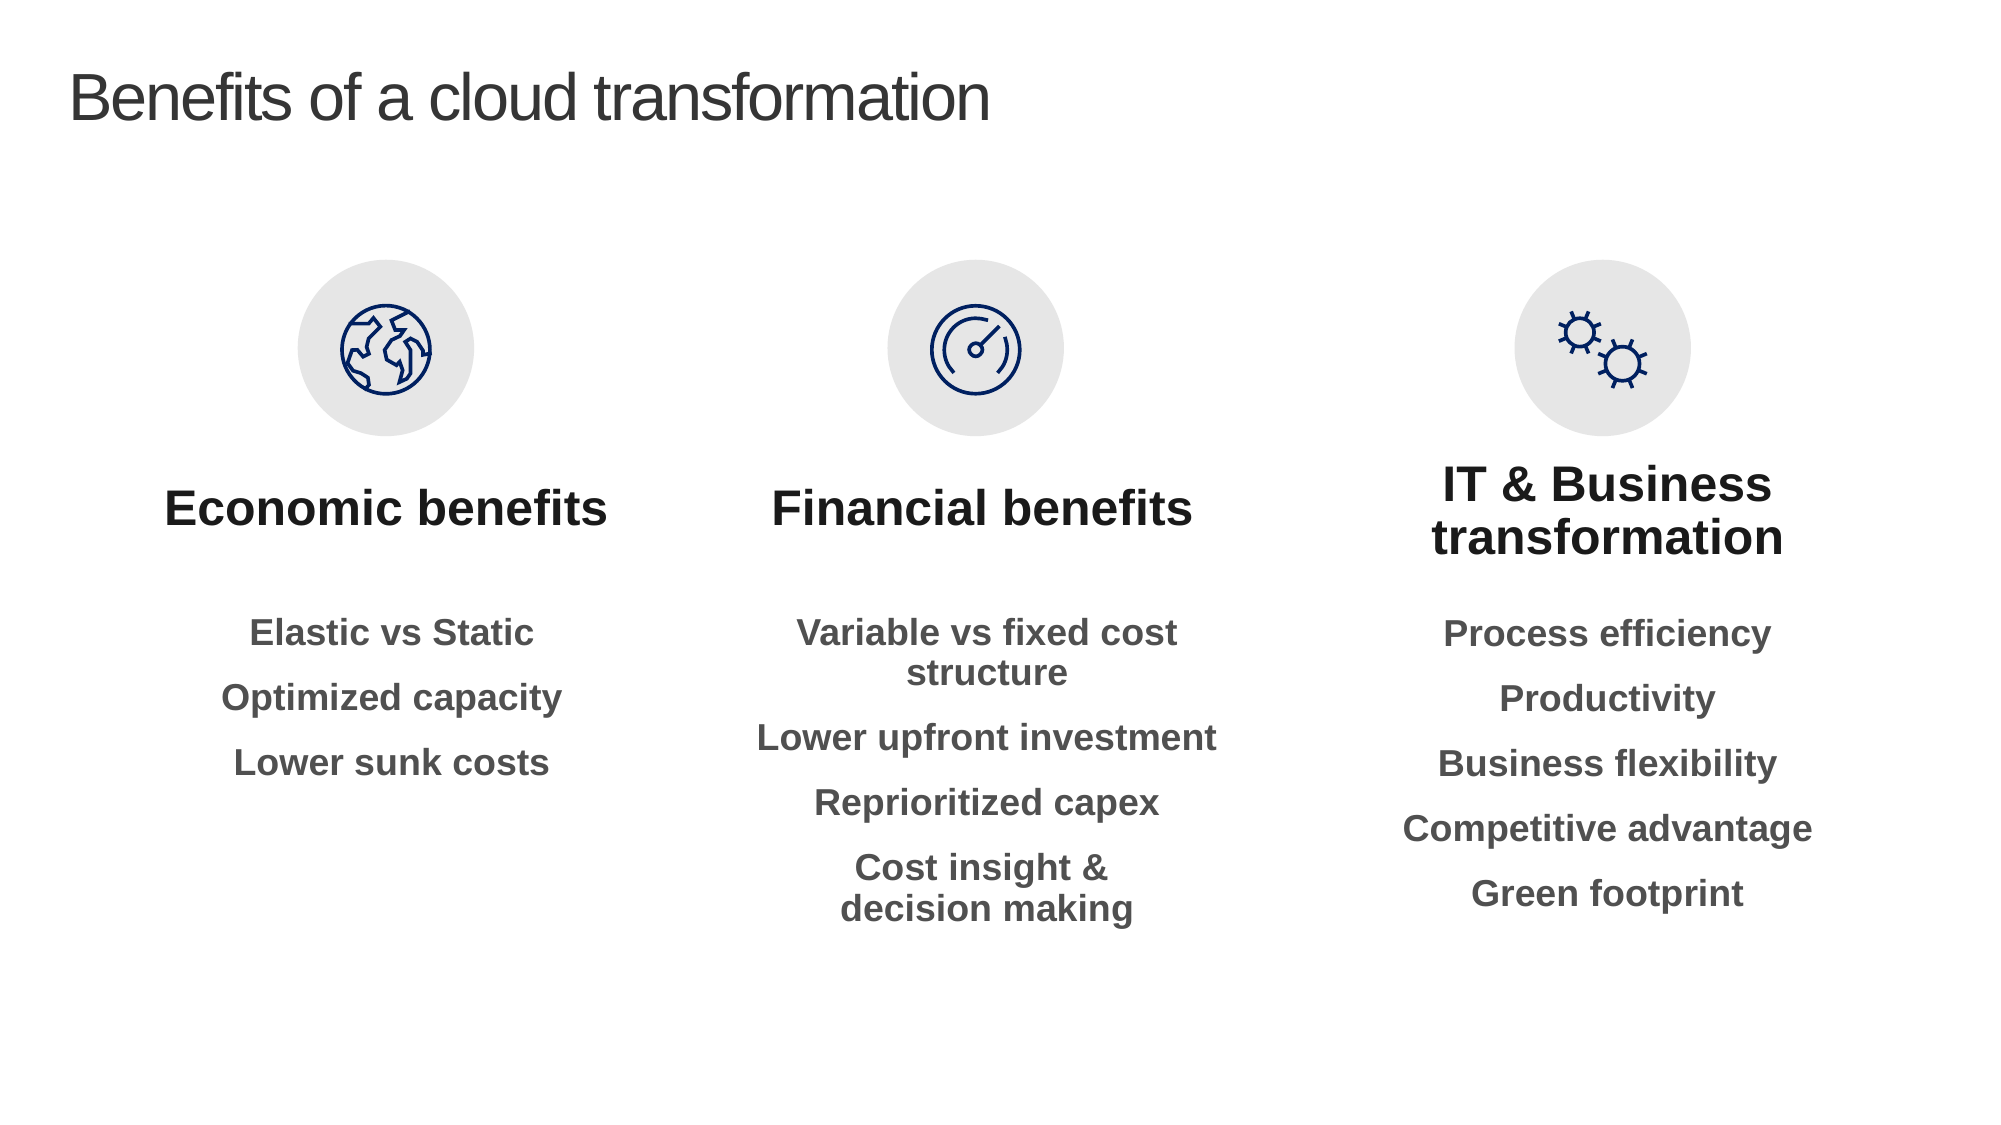

# Benefits of a cloud transformation

IT & Business transformation
Economic benefits
Financial benefits
Elastic vs Static
Optimized capacity
Lower sunk costs
Variable vs fixed cost structure
Lower upfront investment
Reprioritized capex
Cost insight &
decision making
Process efficiency
Productivity
Business flexibility
Competitive advantage
Green footprint